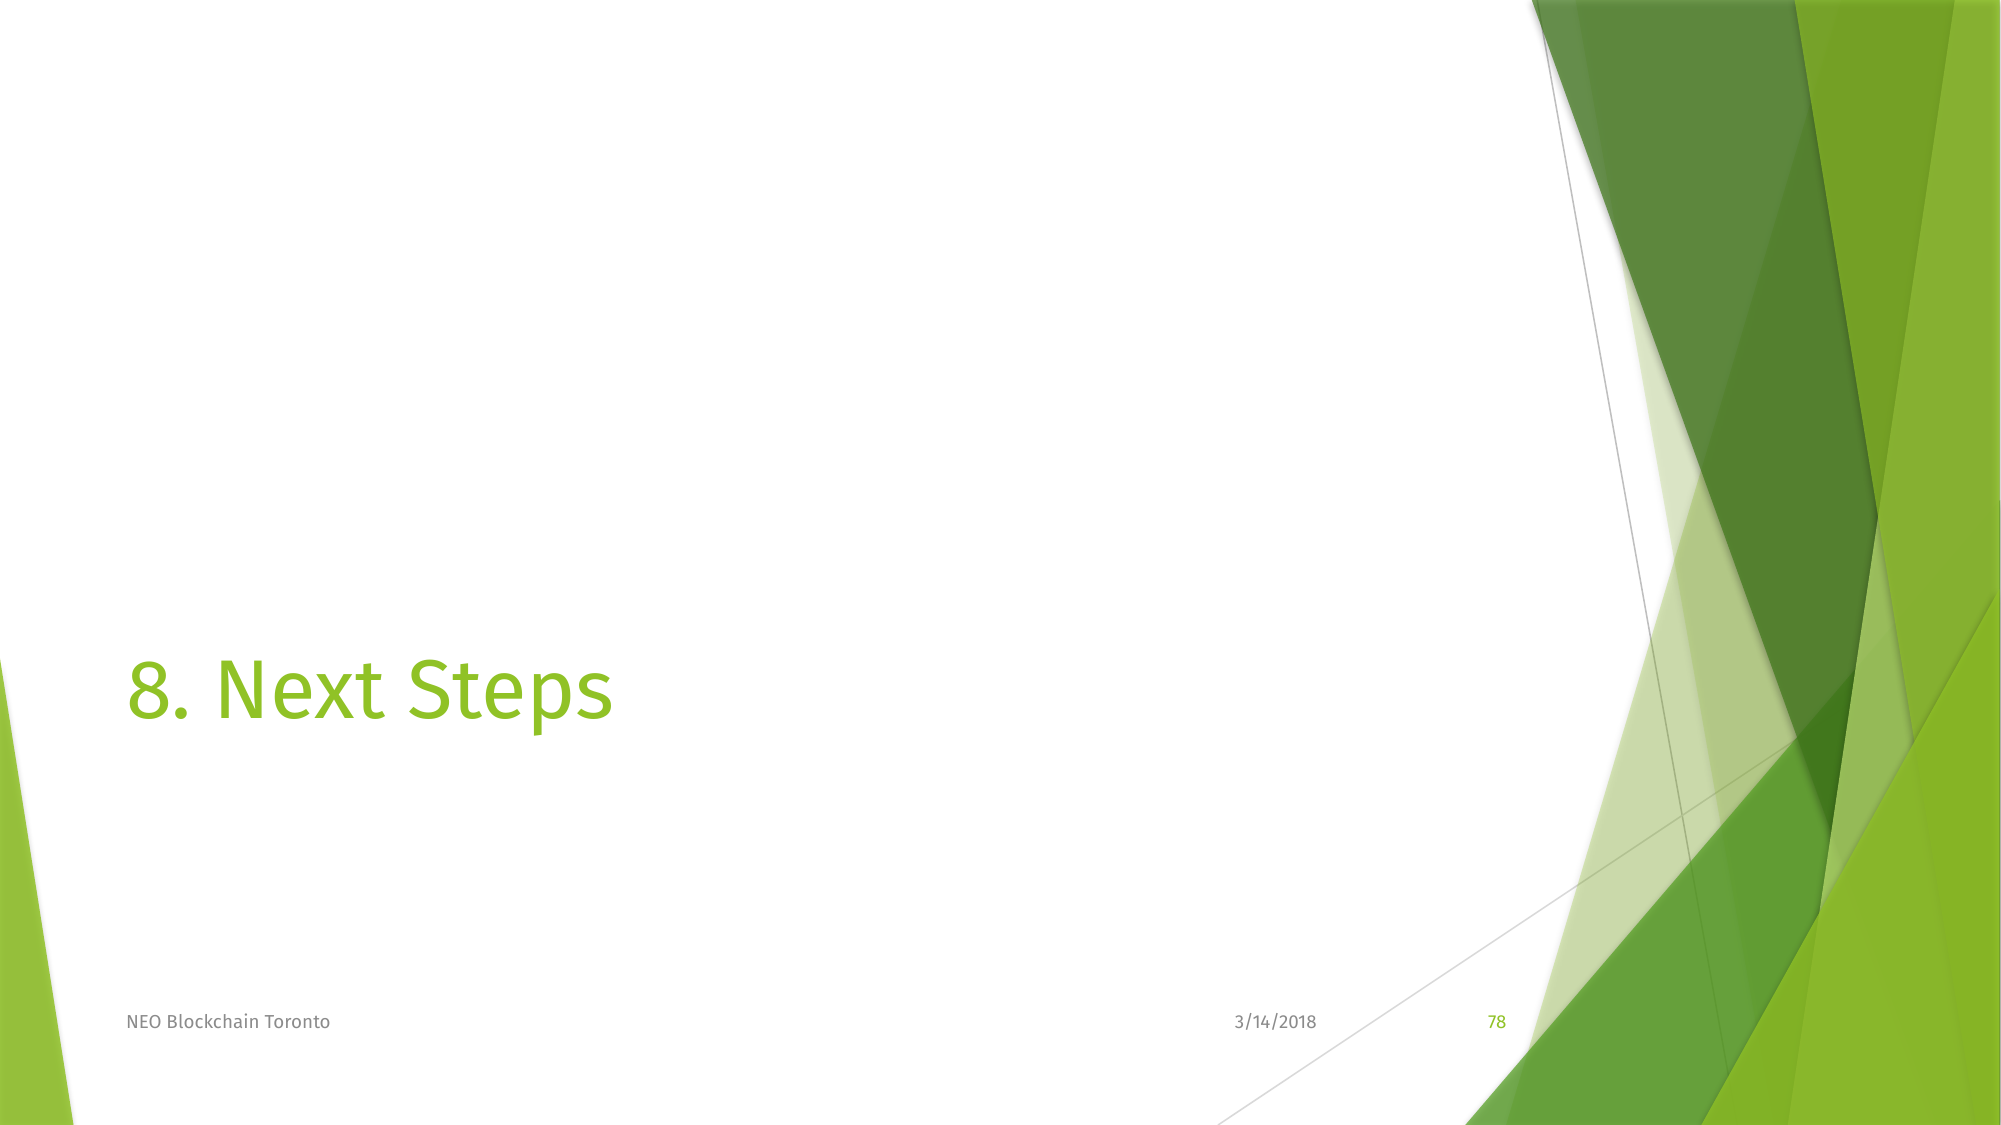

# 8. Next Steps

NEO Blockchain Toronto
3/14/2018
78